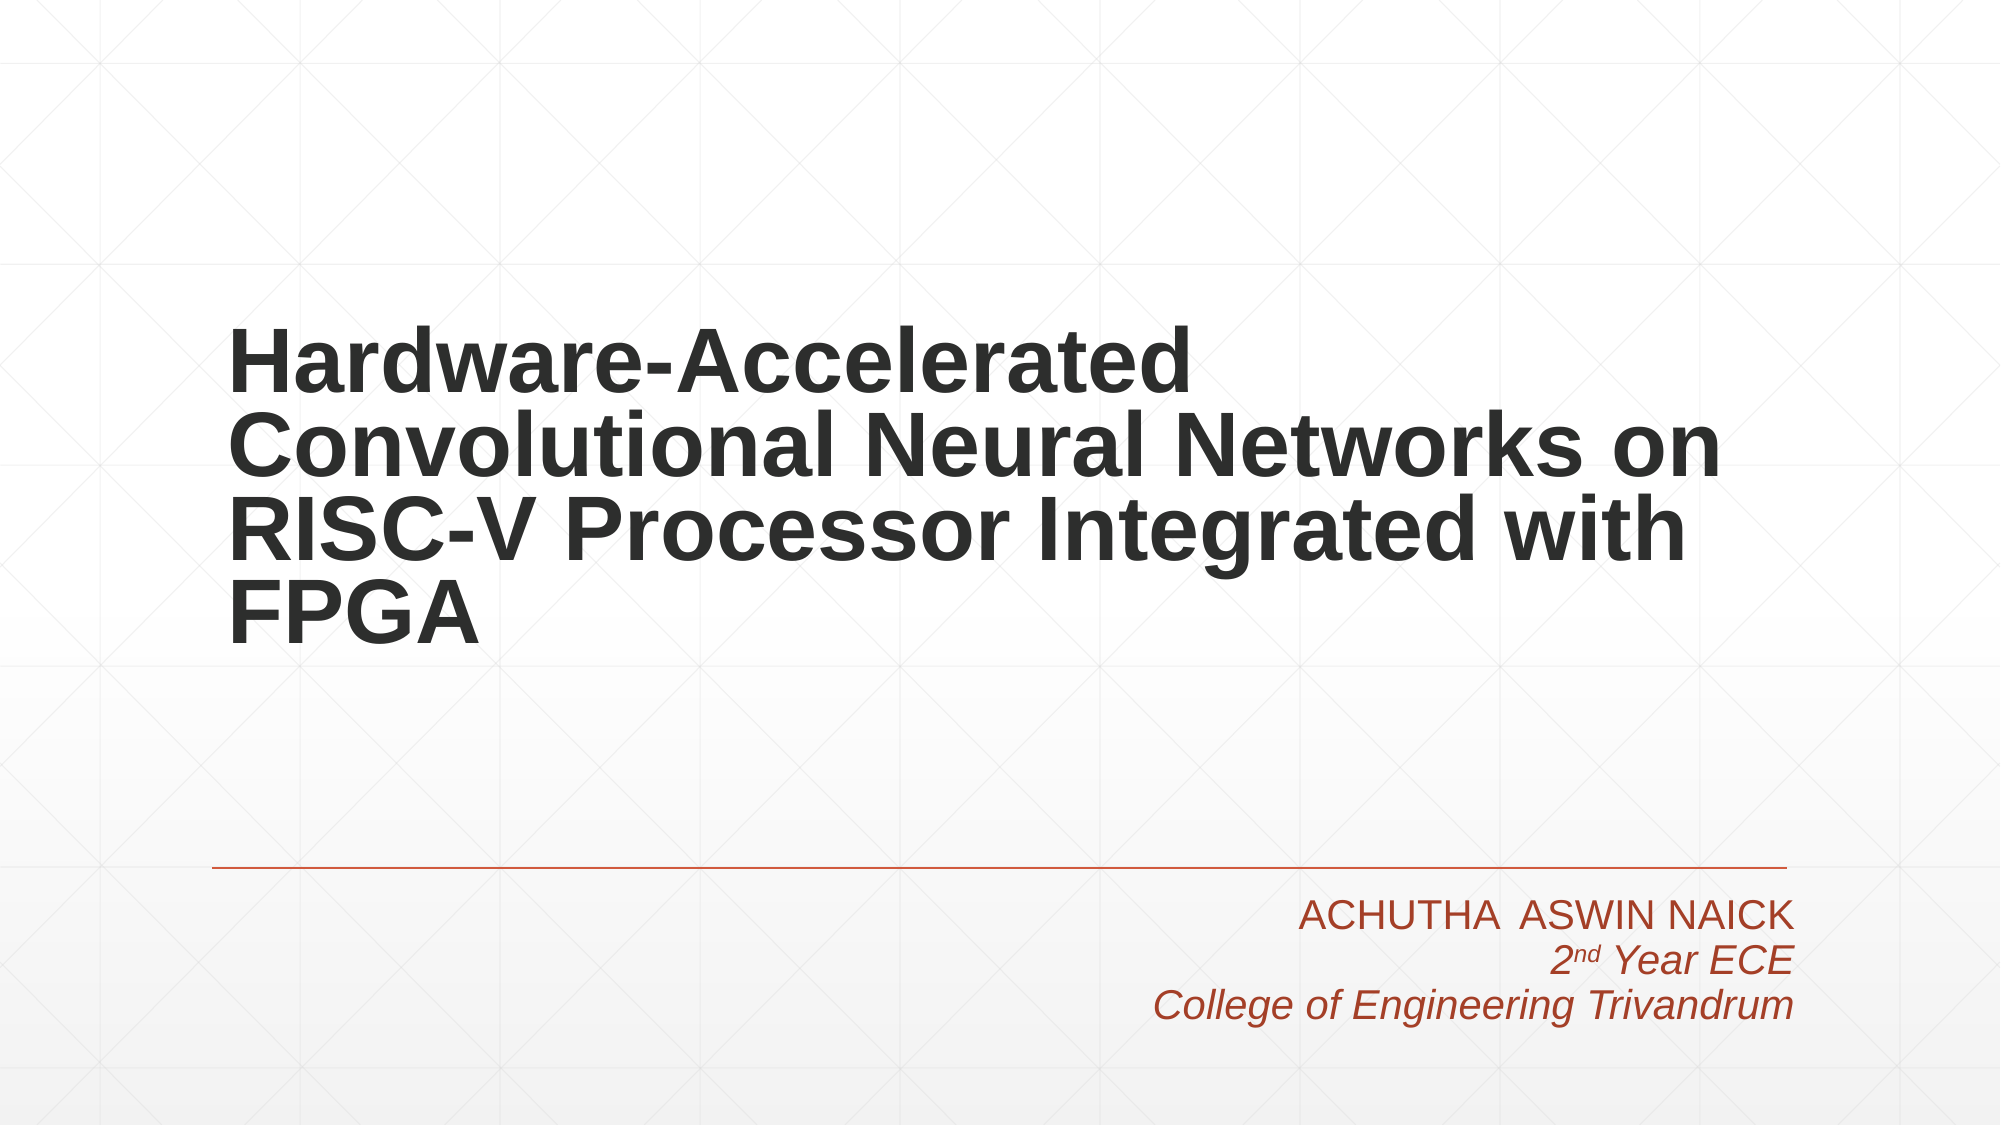

# Hardware-Accelerated Convolutional Neural Networks on RISC-V Processor Integrated with FPGA
ACHUTHA  ASWIN NAICK
2nd Year ECE
College of Engineering Trivandrum